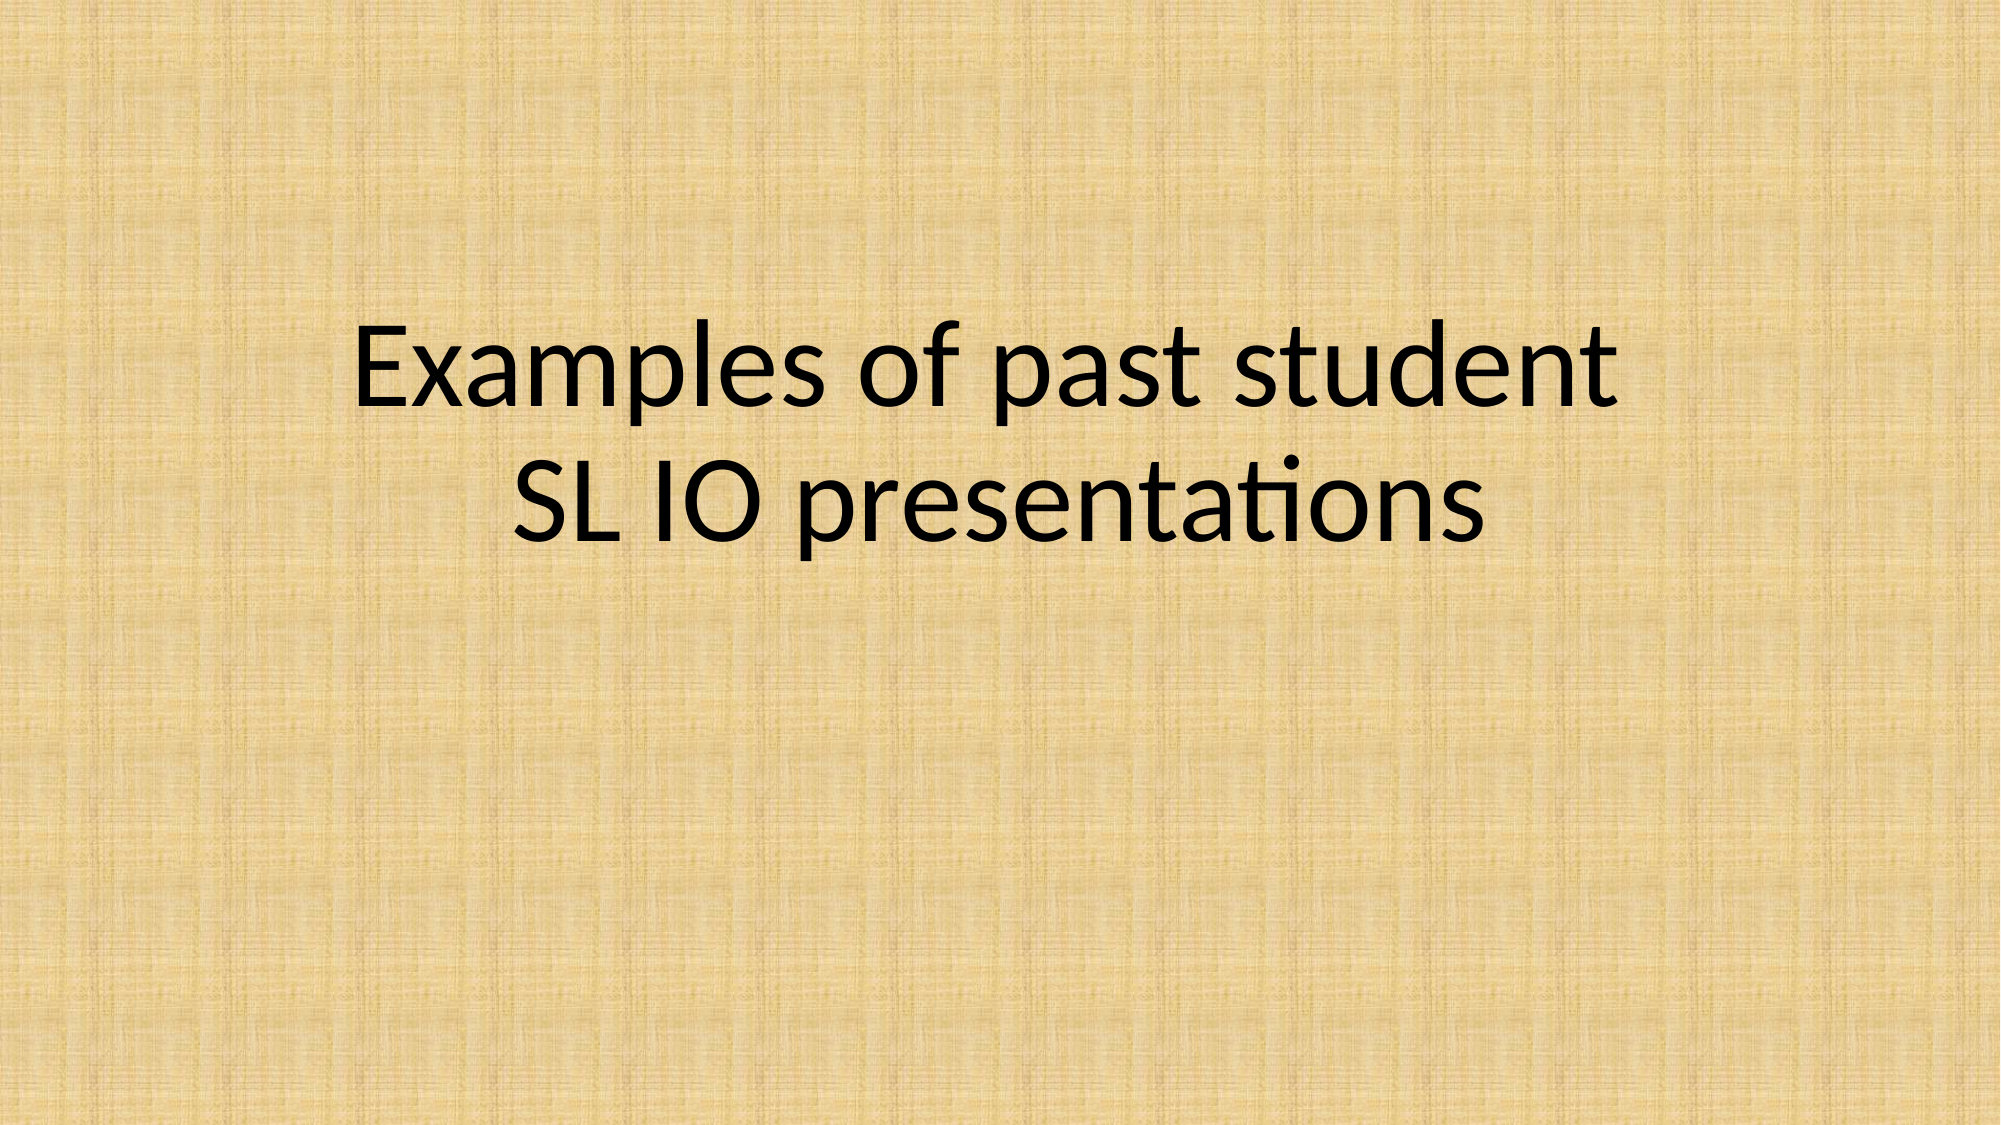

# Examples of past student SL IO presentations